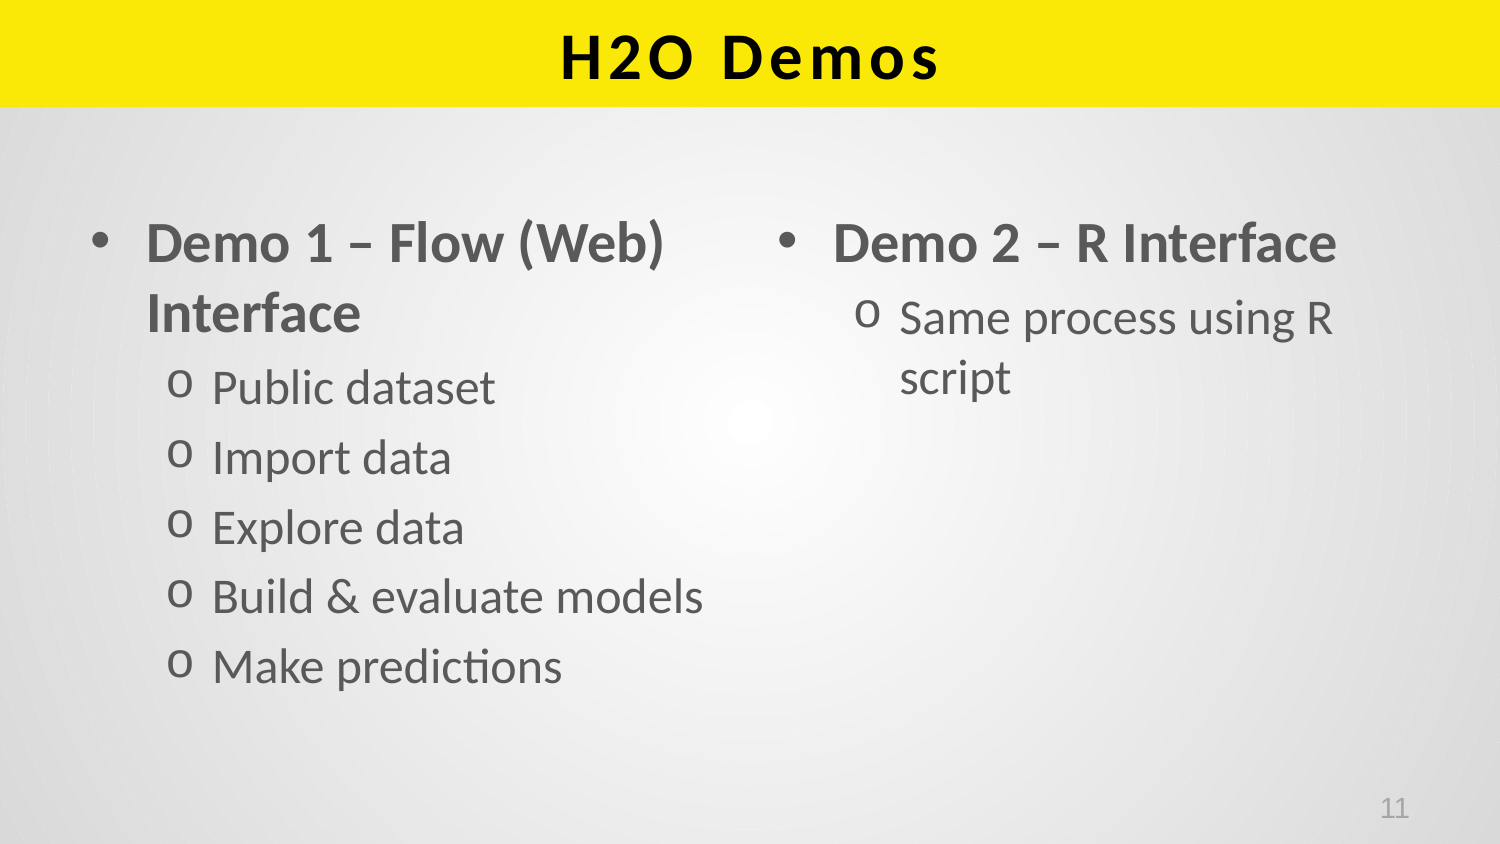

# H2O Demos
Demo 1 – Flow (Web) Interface
Public dataset
Import data
Explore data
Build & evaluate models
Make predictions
Demo 2 – R Interface
Same process using R script
11